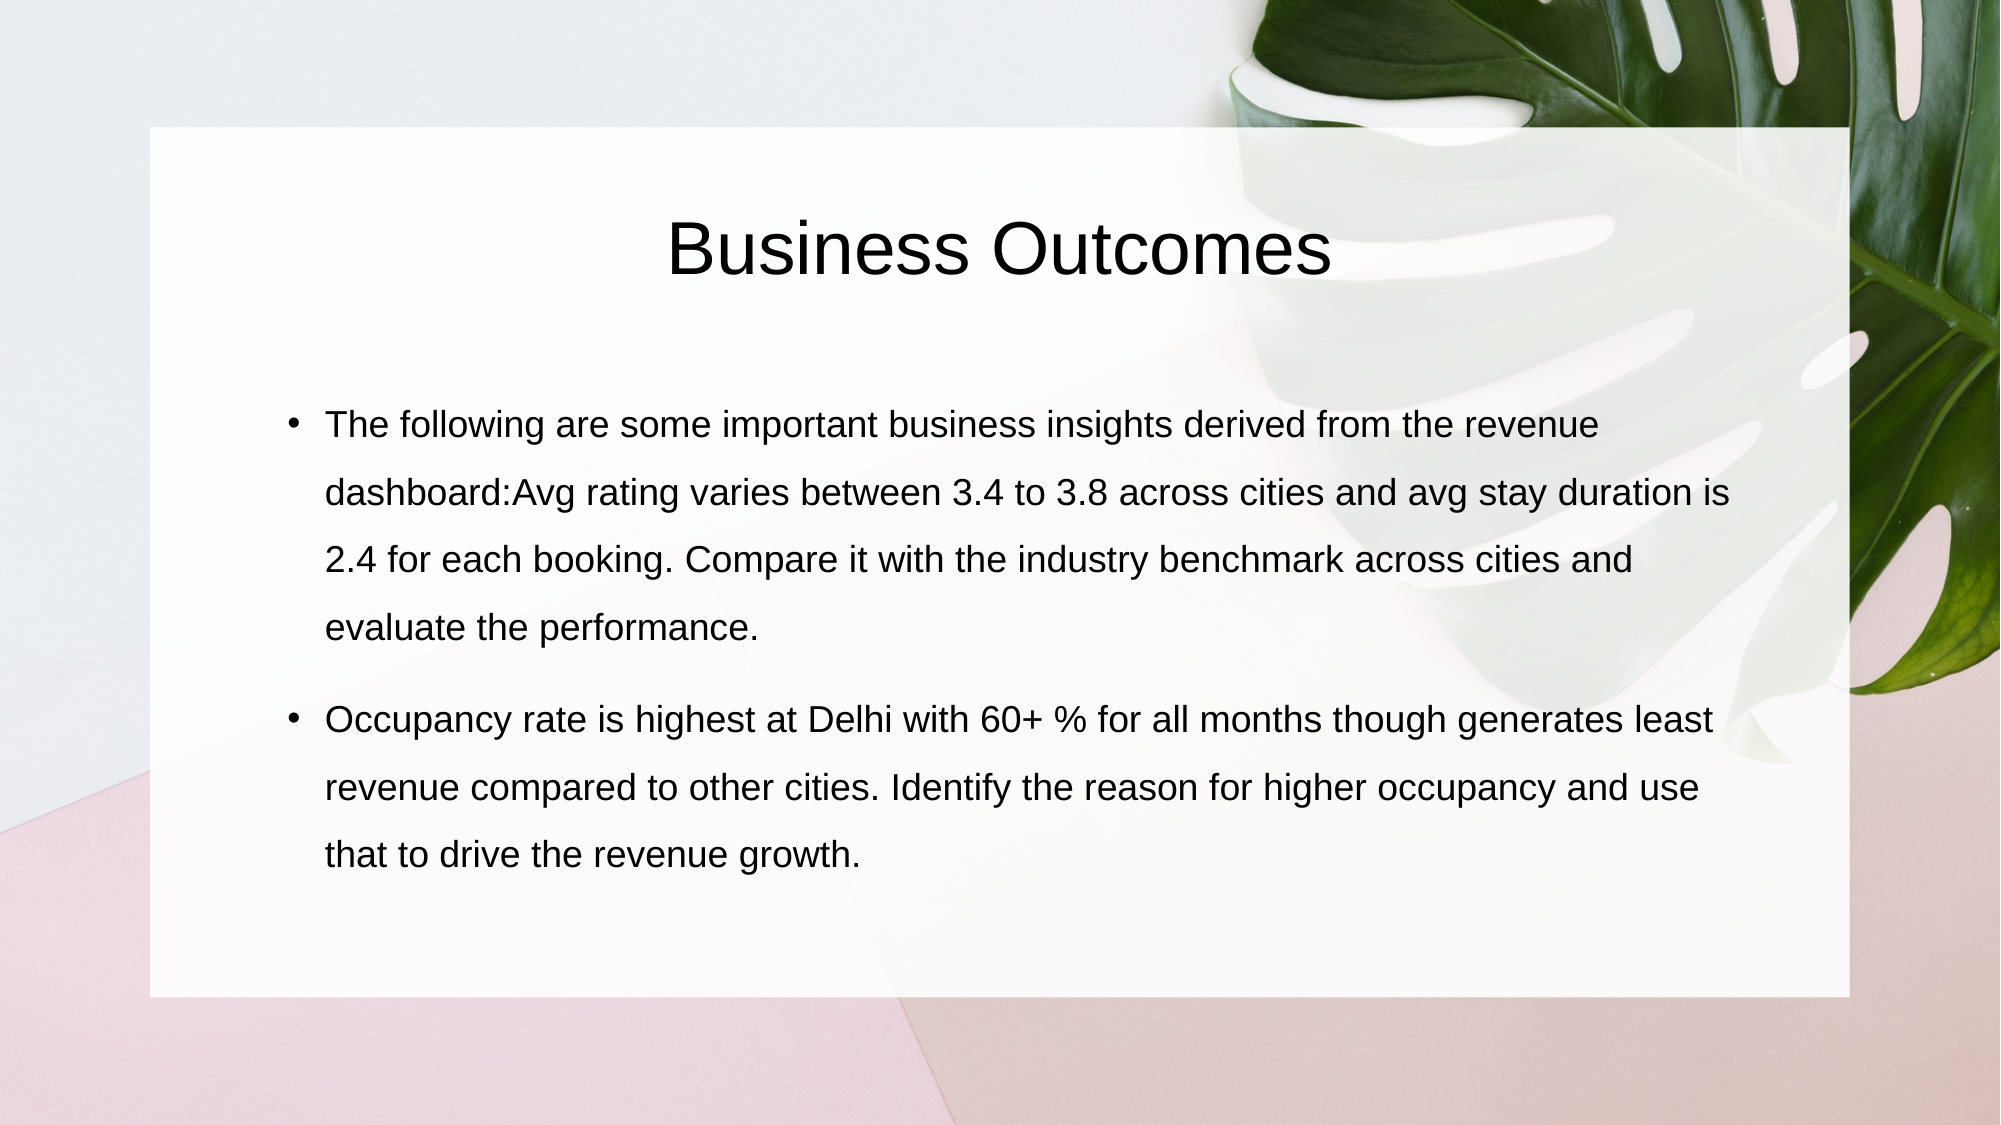

# Business Outcomes
The following are some important business insights derived from the revenue dashboard:Avg rating varies between 3.4 to 3.8 across cities and avg stay duration is 2.4 for each booking. Compare it with the industry benchmark across cities and evaluate the performance.
Occupancy rate is highest at Delhi with 60+ % for all months though generates least revenue compared to other cities. Identify the reason for higher occupancy and use that to drive the revenue growth.